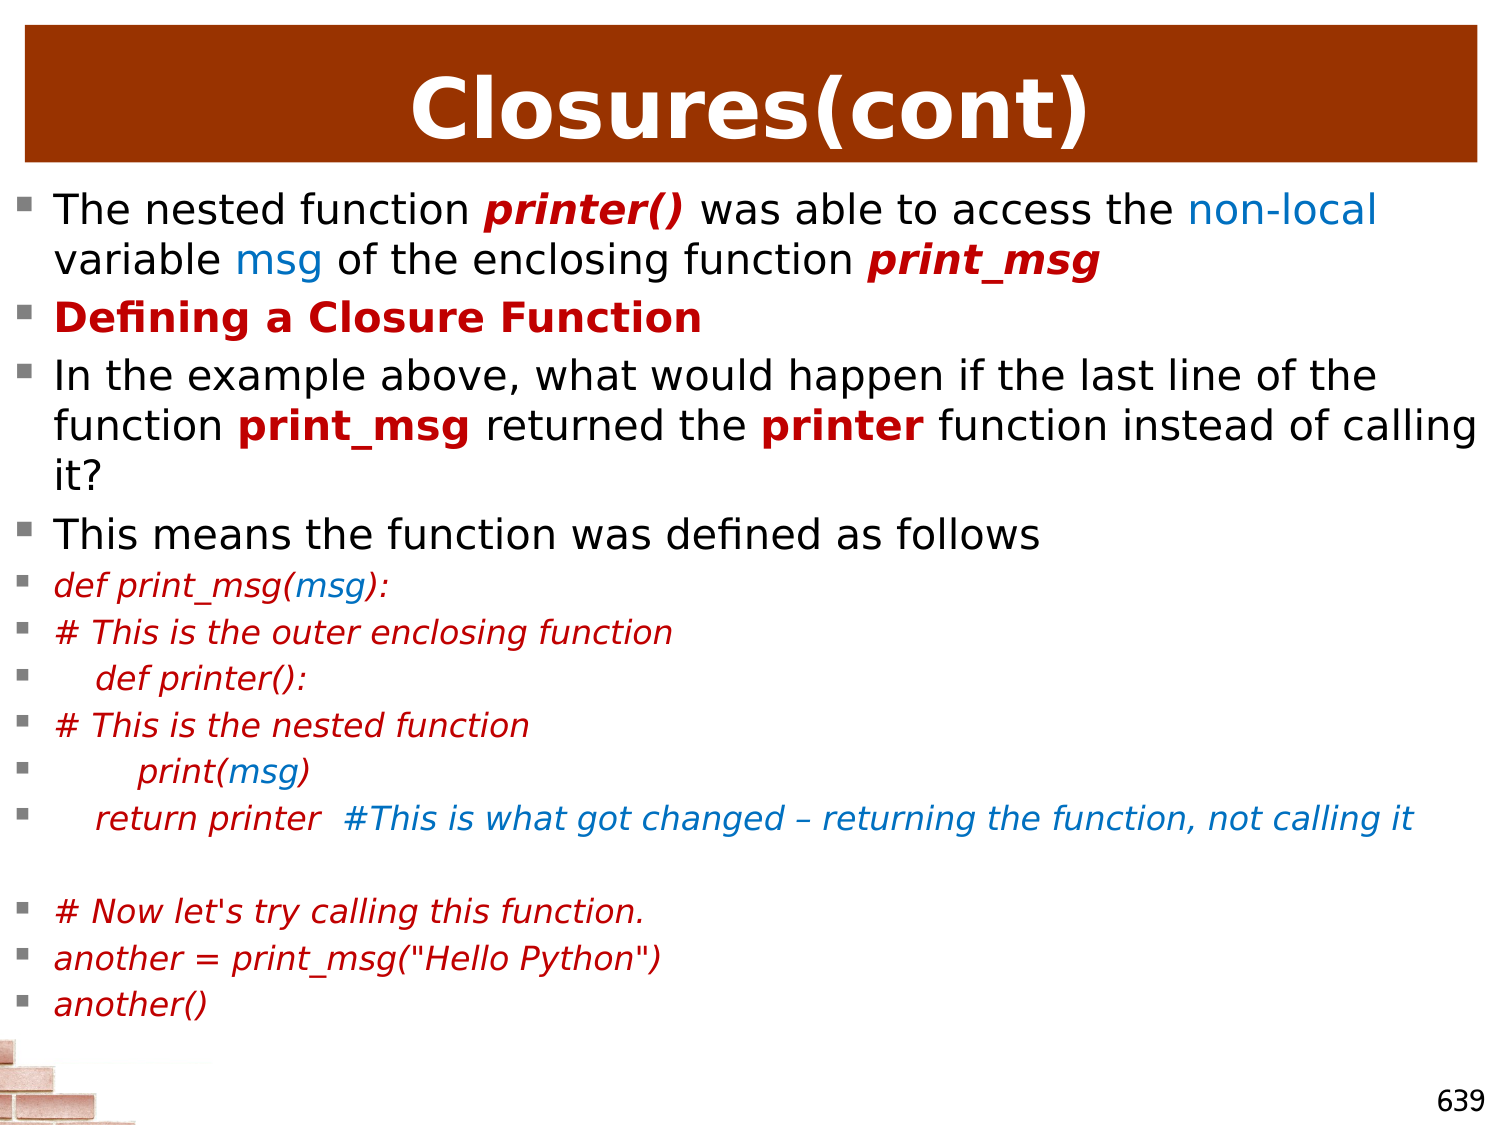

# Closures(cont)
The nested function printer() was able to access the non-local variable msg of the enclosing function print_msg
Defining a Closure Function
In the example above, what would happen if the last line of the function print_msg returned the printer function instead of calling it?
This means the function was defined as follows
def print_msg(msg):
# This is the outer enclosing function
    def printer():
# This is the nested function
        print(msg)
    return printer  #This is what got changed – returning the function, not calling it

# Now let's try calling this function.
another = print_msg("Hello Python")
another()
639